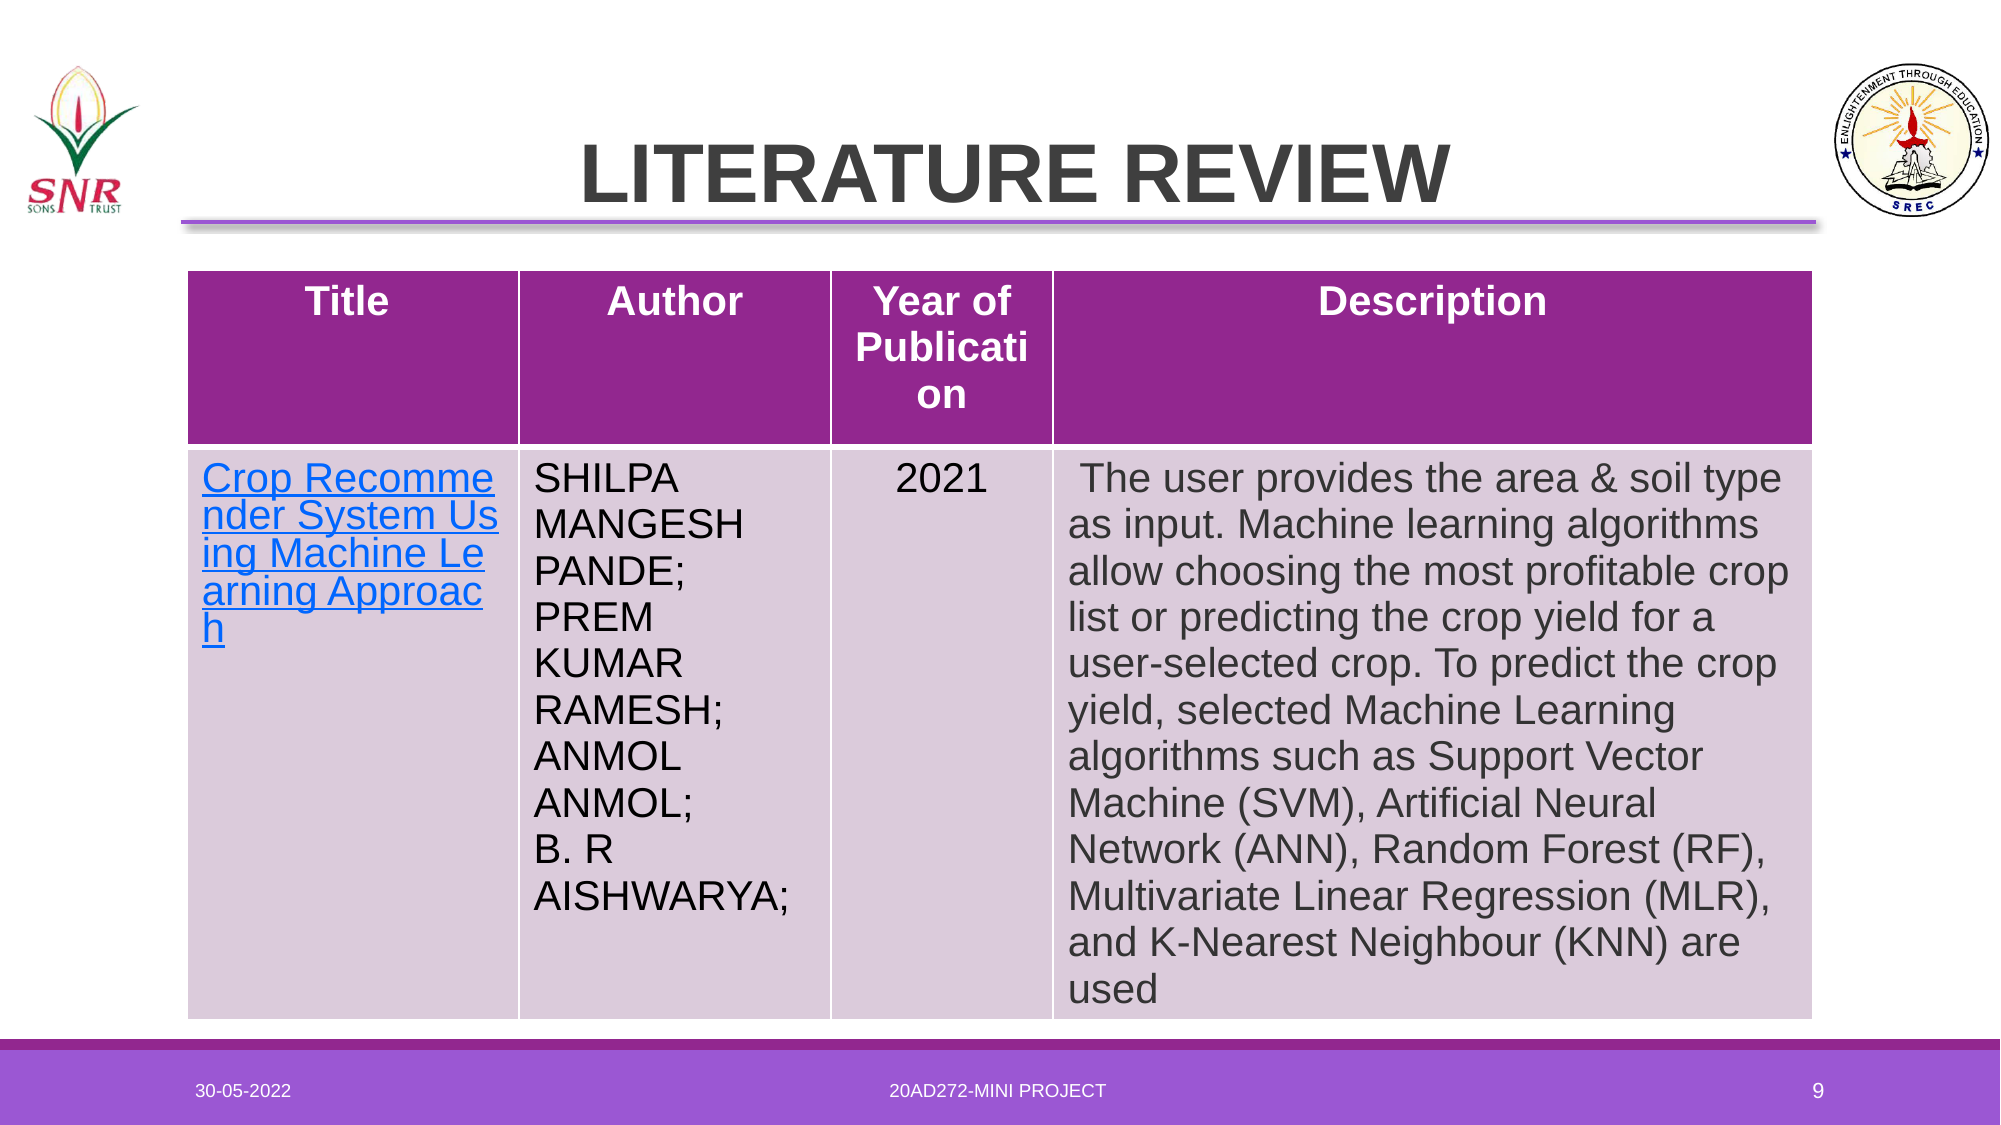

# LITERATURE REVIEW
| Title | Author | Year of Publication | Description |
| --- | --- | --- | --- |
| Crop Recommender System Using Machine Learning Approach | SHILPA MANGESH PANDE;  PREM KUMAR RAMESH; ANMOL ANMOL; B. R AISHWARYA; | 2021 | The user provides the area & soil type as input. Machine learning algorithms allow choosing the most profitable crop list or predicting the crop yield for a user-selected crop. To predict the crop yield, selected Machine Learning algorithms such as Support Vector Machine (SVM), Artificial Neural Network (ANN), Random Forest (RF), Multivariate Linear Regression (MLR), and K-Nearest Neighbour (KNN) are used |
30-05-2022
20AD272-MINI PROJECT
9